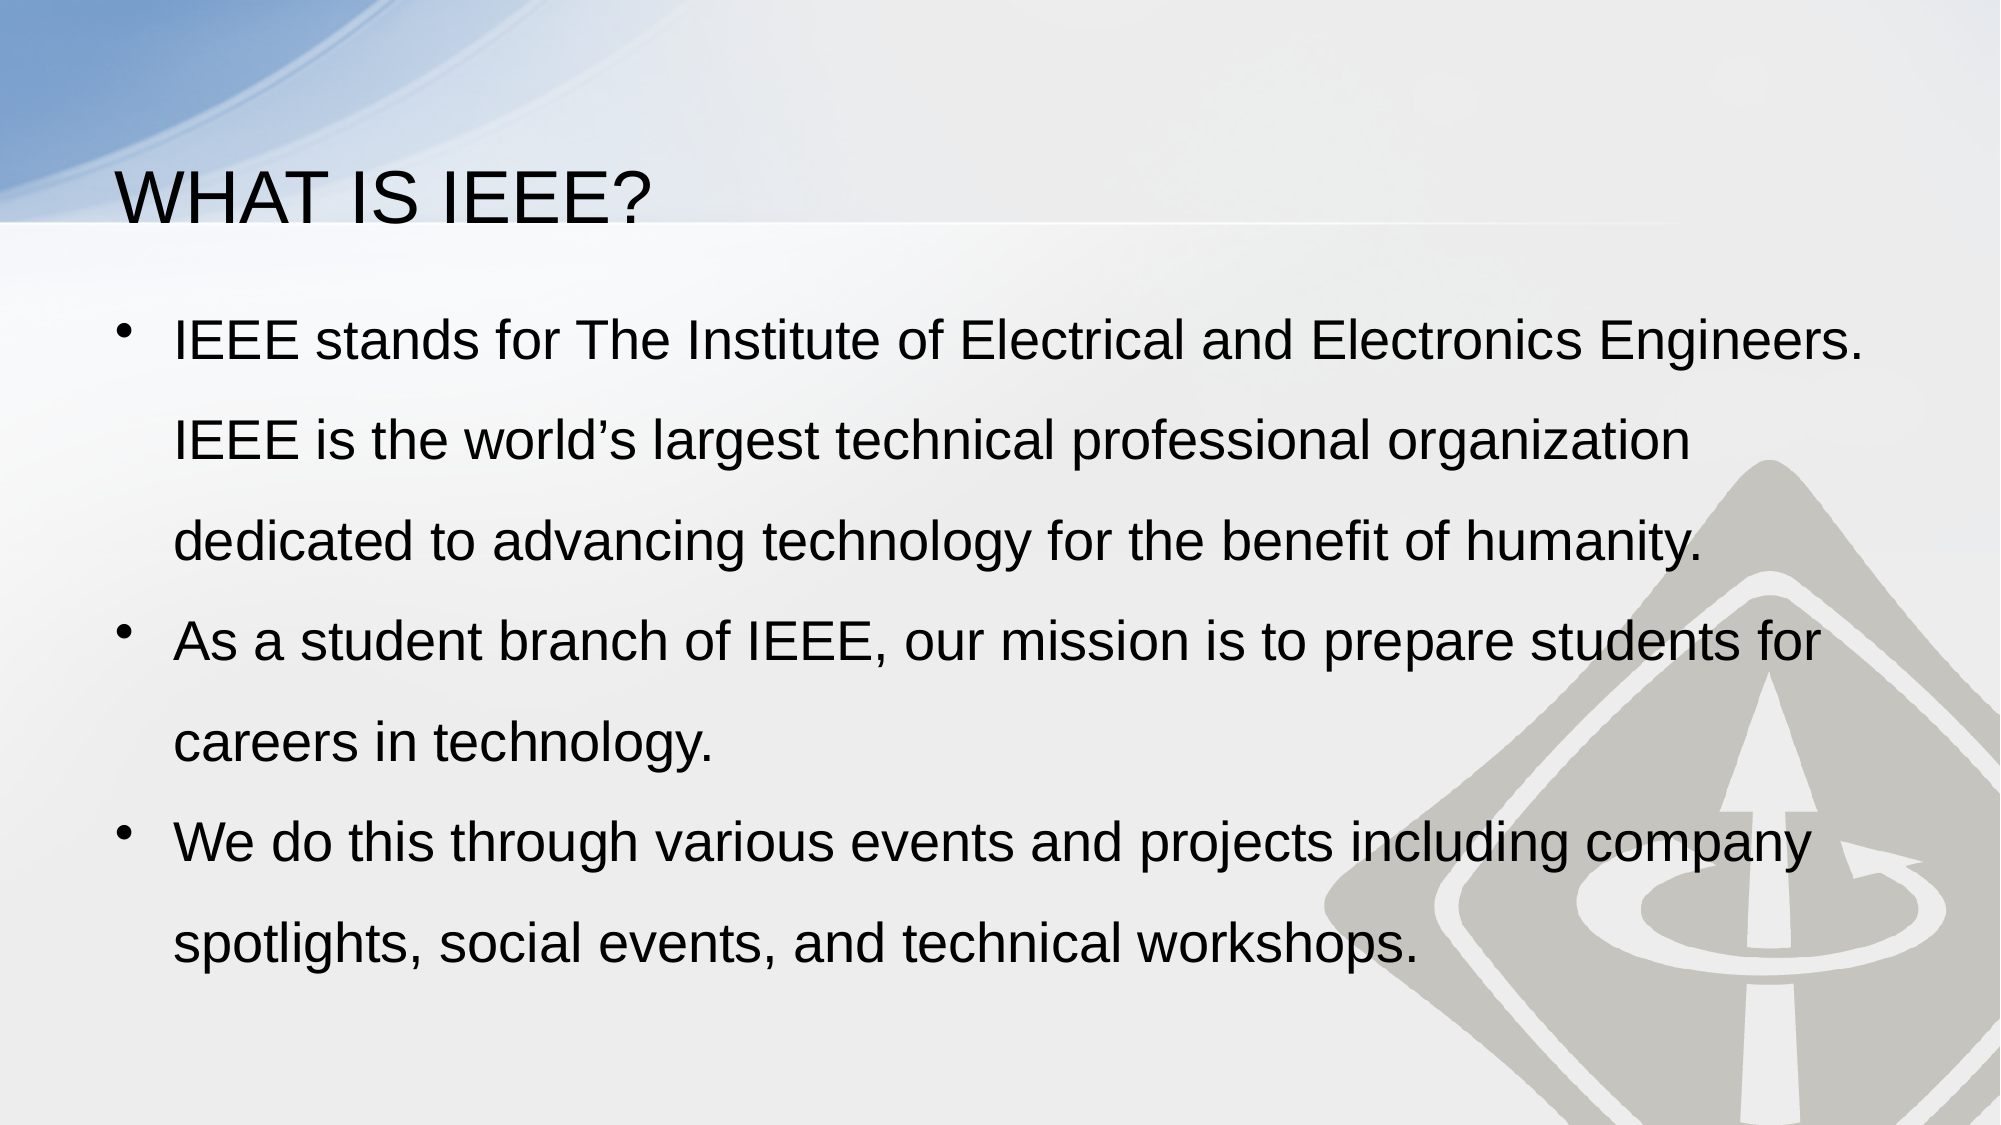

# WHAT IS IEEE?
IEEE stands for The Institute of Electrical and Electronics Engineers. IEEE is the world’s largest technical professional organization dedicated to advancing technology for the benefit of humanity.
As a student branch of IEEE, our mission is to prepare students for careers in technology.
We do this through various events and projects including company spotlights, social events, and technical workshops.